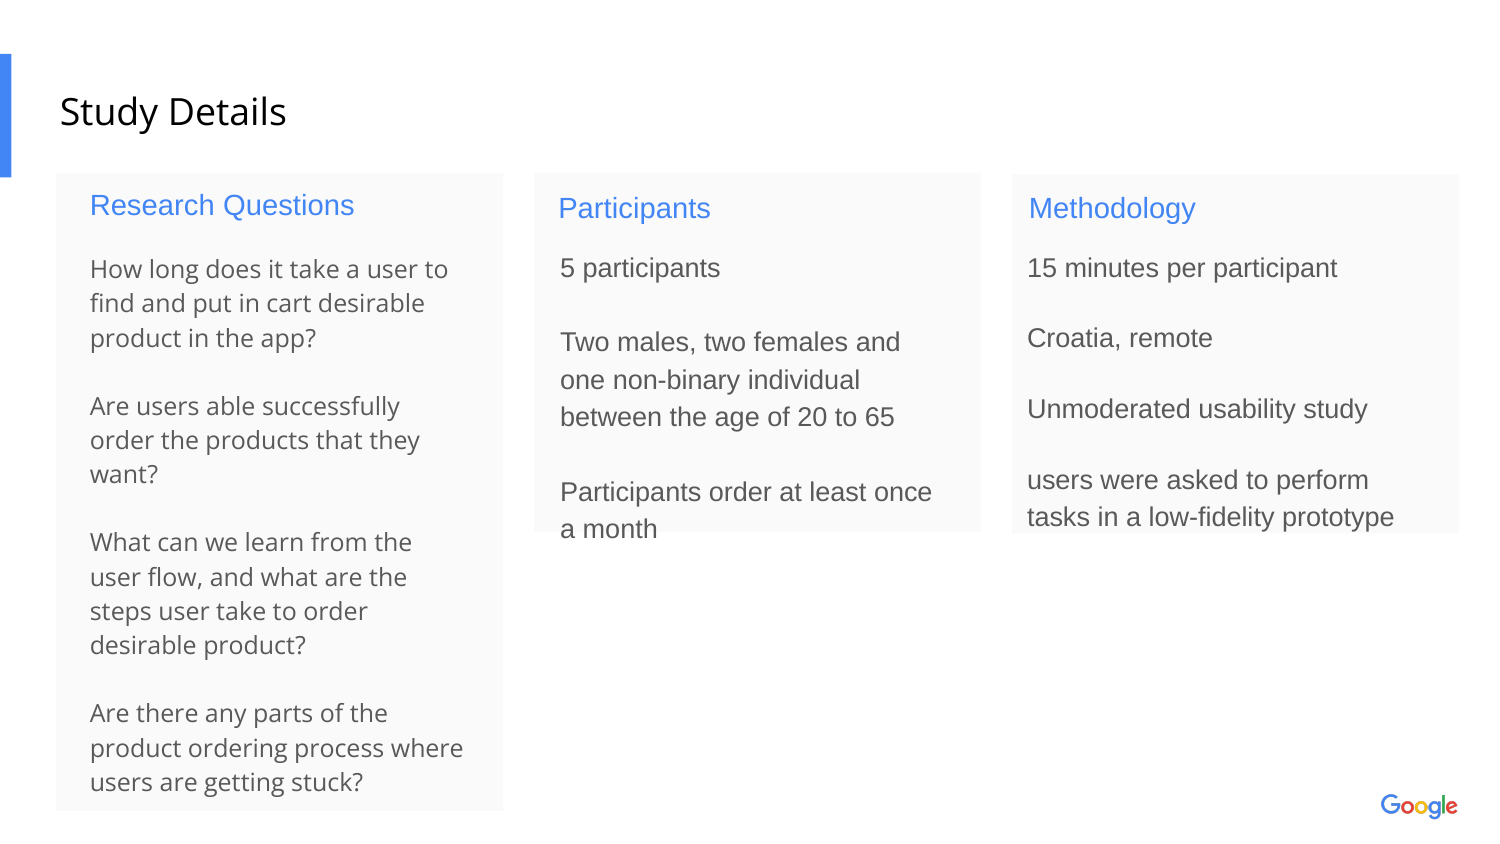

Study Details

Research Questions

Participants
Methodology
5 participants

Two males, two females and one non-binary individual between the age of 20 to 65

Participants order at least once a month
15 minutes per participant
Croatia, remote
Unmoderated usability study
users were asked to perform tasks in a low-fidelity prototype
How long does it take a user to find and put in cart desirable product in the app?
Are users able successfully order the products that they want?
What can we learn from the user flow, and what are the steps user take to order desirable product?
Are there any parts of the product ordering process where users are getting stuck?